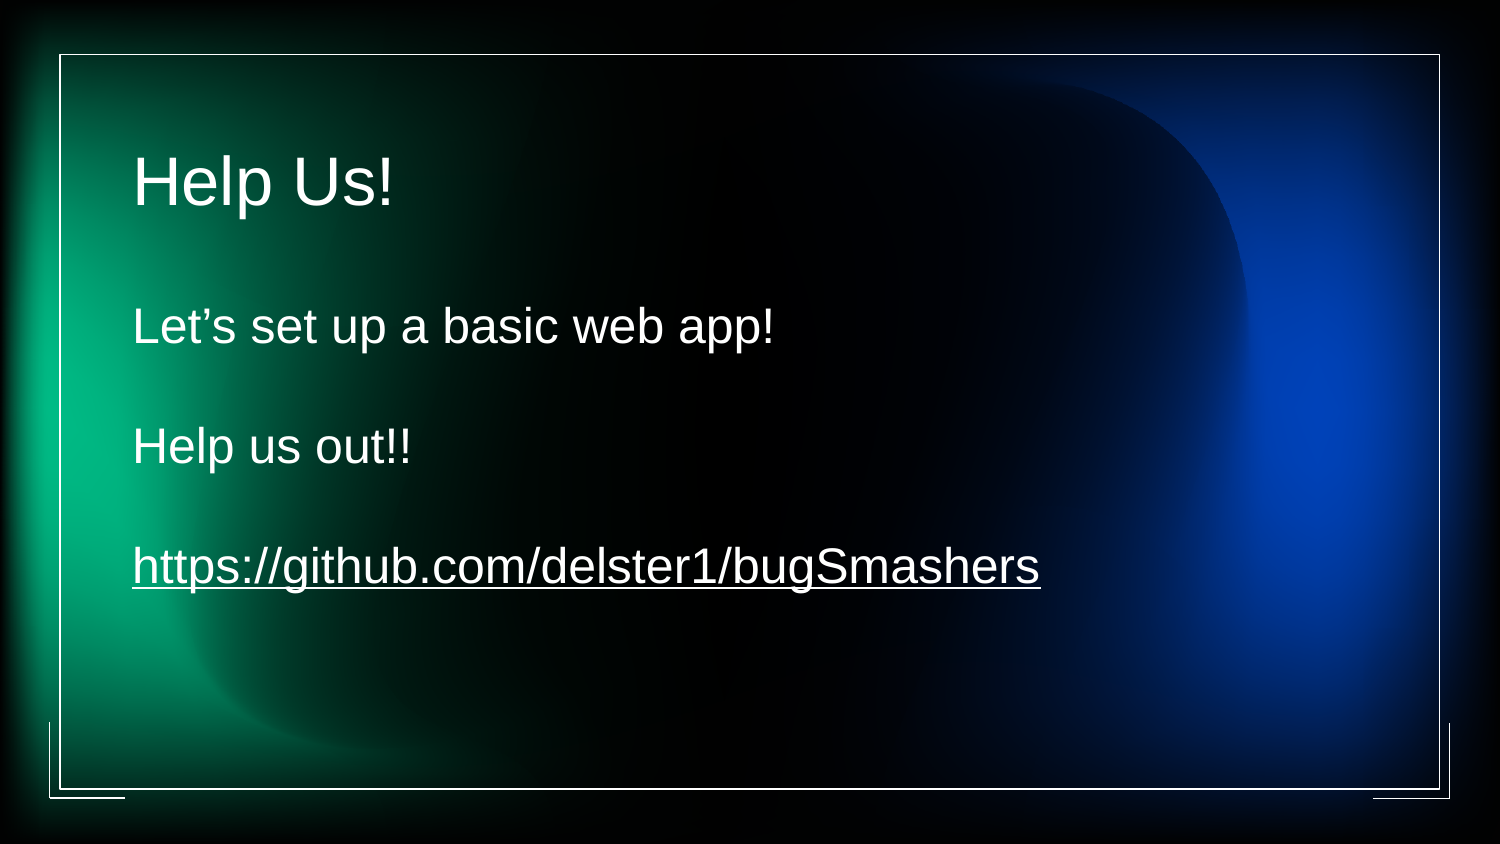

# Help Us!
Let’s set up a basic web app!
Help us out!!

https://github.com/delster1/bugSmashers